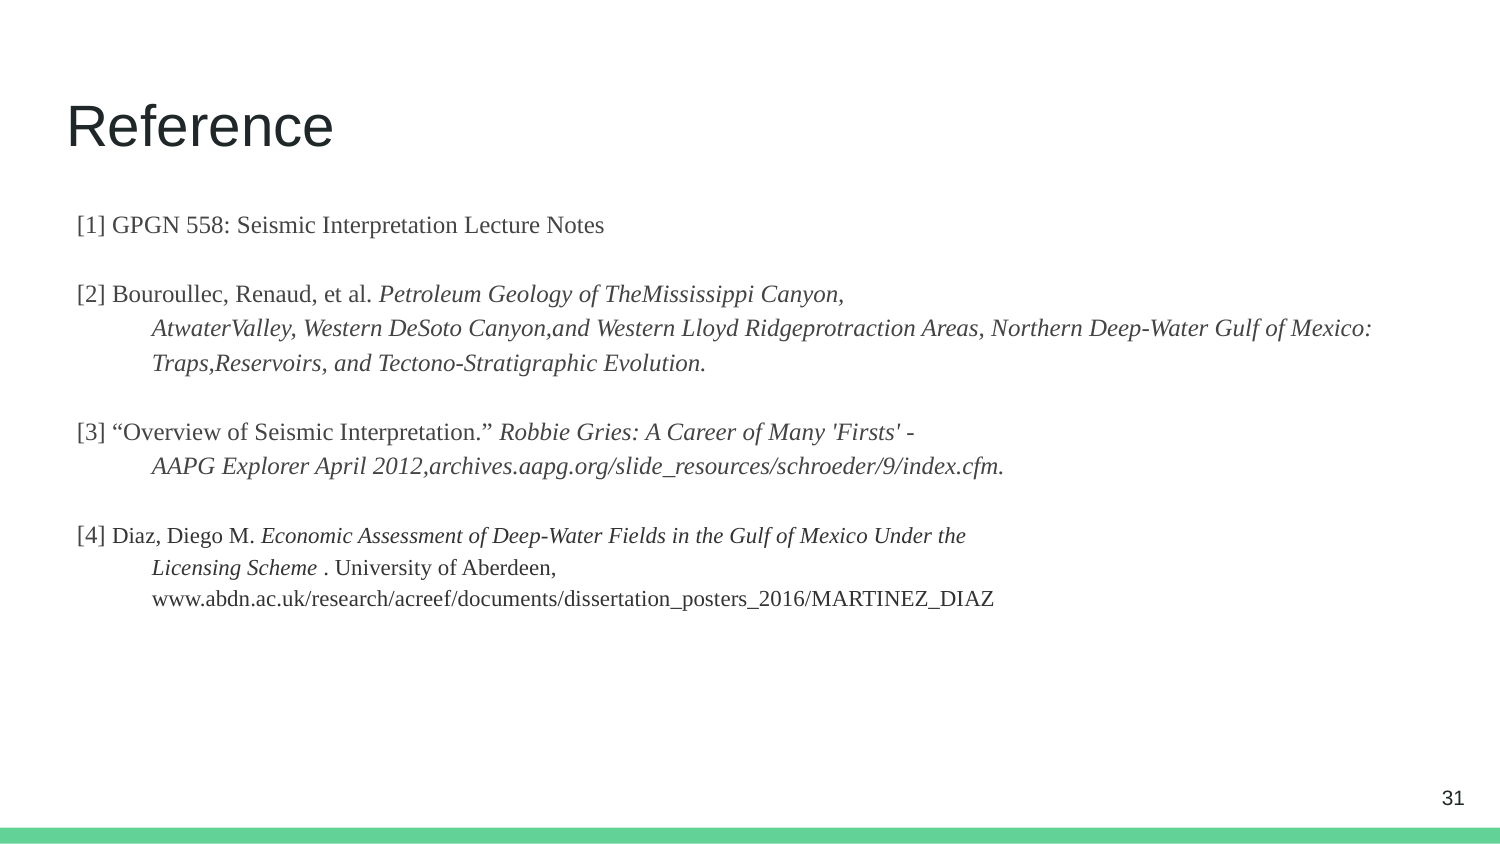

# Reference
[1] GPGN 558: Seismic Interpretation Lecture Notes

[2] Bouroullec, Renaud, et al. Petroleum Geology of TheMississippi Canyon,
AtwaterValley, Western DeSoto Canyon,and Western Lloyd Ridgeprotraction Areas, Northern Deep-Water Gulf of Mexico: Traps,Reservoirs, and Tectono-Stratigraphic Evolution.

[3] “Overview of Seismic Interpretation.” Robbie Gries: A Career of Many 'Firsts' -
AAPG Explorer April 2012,archives.aapg.org/slide_resources/schroeder/9/index.cfm.

[4] Diaz, Diego M. Economic Assessment of Deep-Water Fields in the Gulf of Mexico Under the
Licensing Scheme . University of Aberdeen,
www.abdn.ac.uk/research/acreef/documents/dissertation_posters_2016/MARTINEZ_DIAZ

31